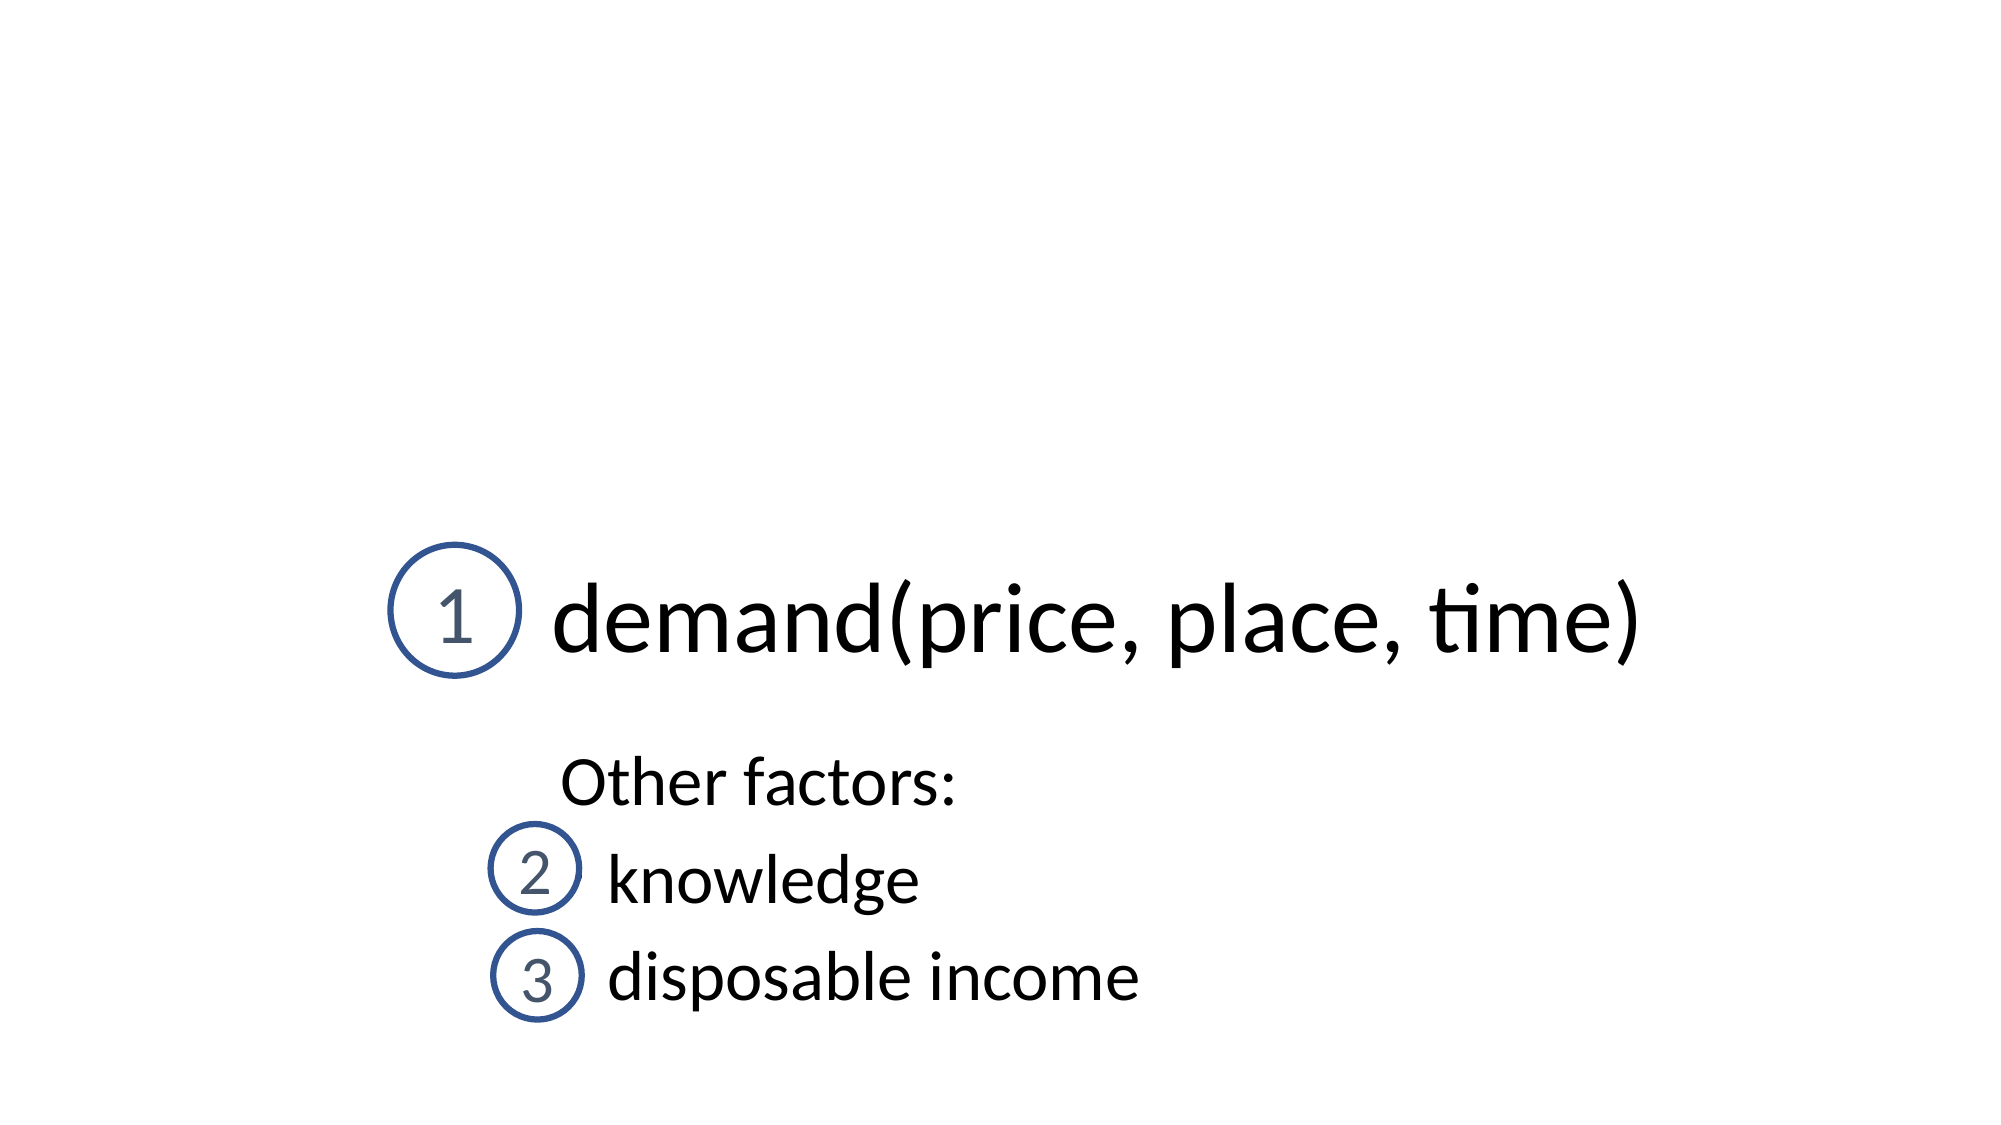

1
demand(price, place, time)
Other factors:
knowledge
disposable income
2
3